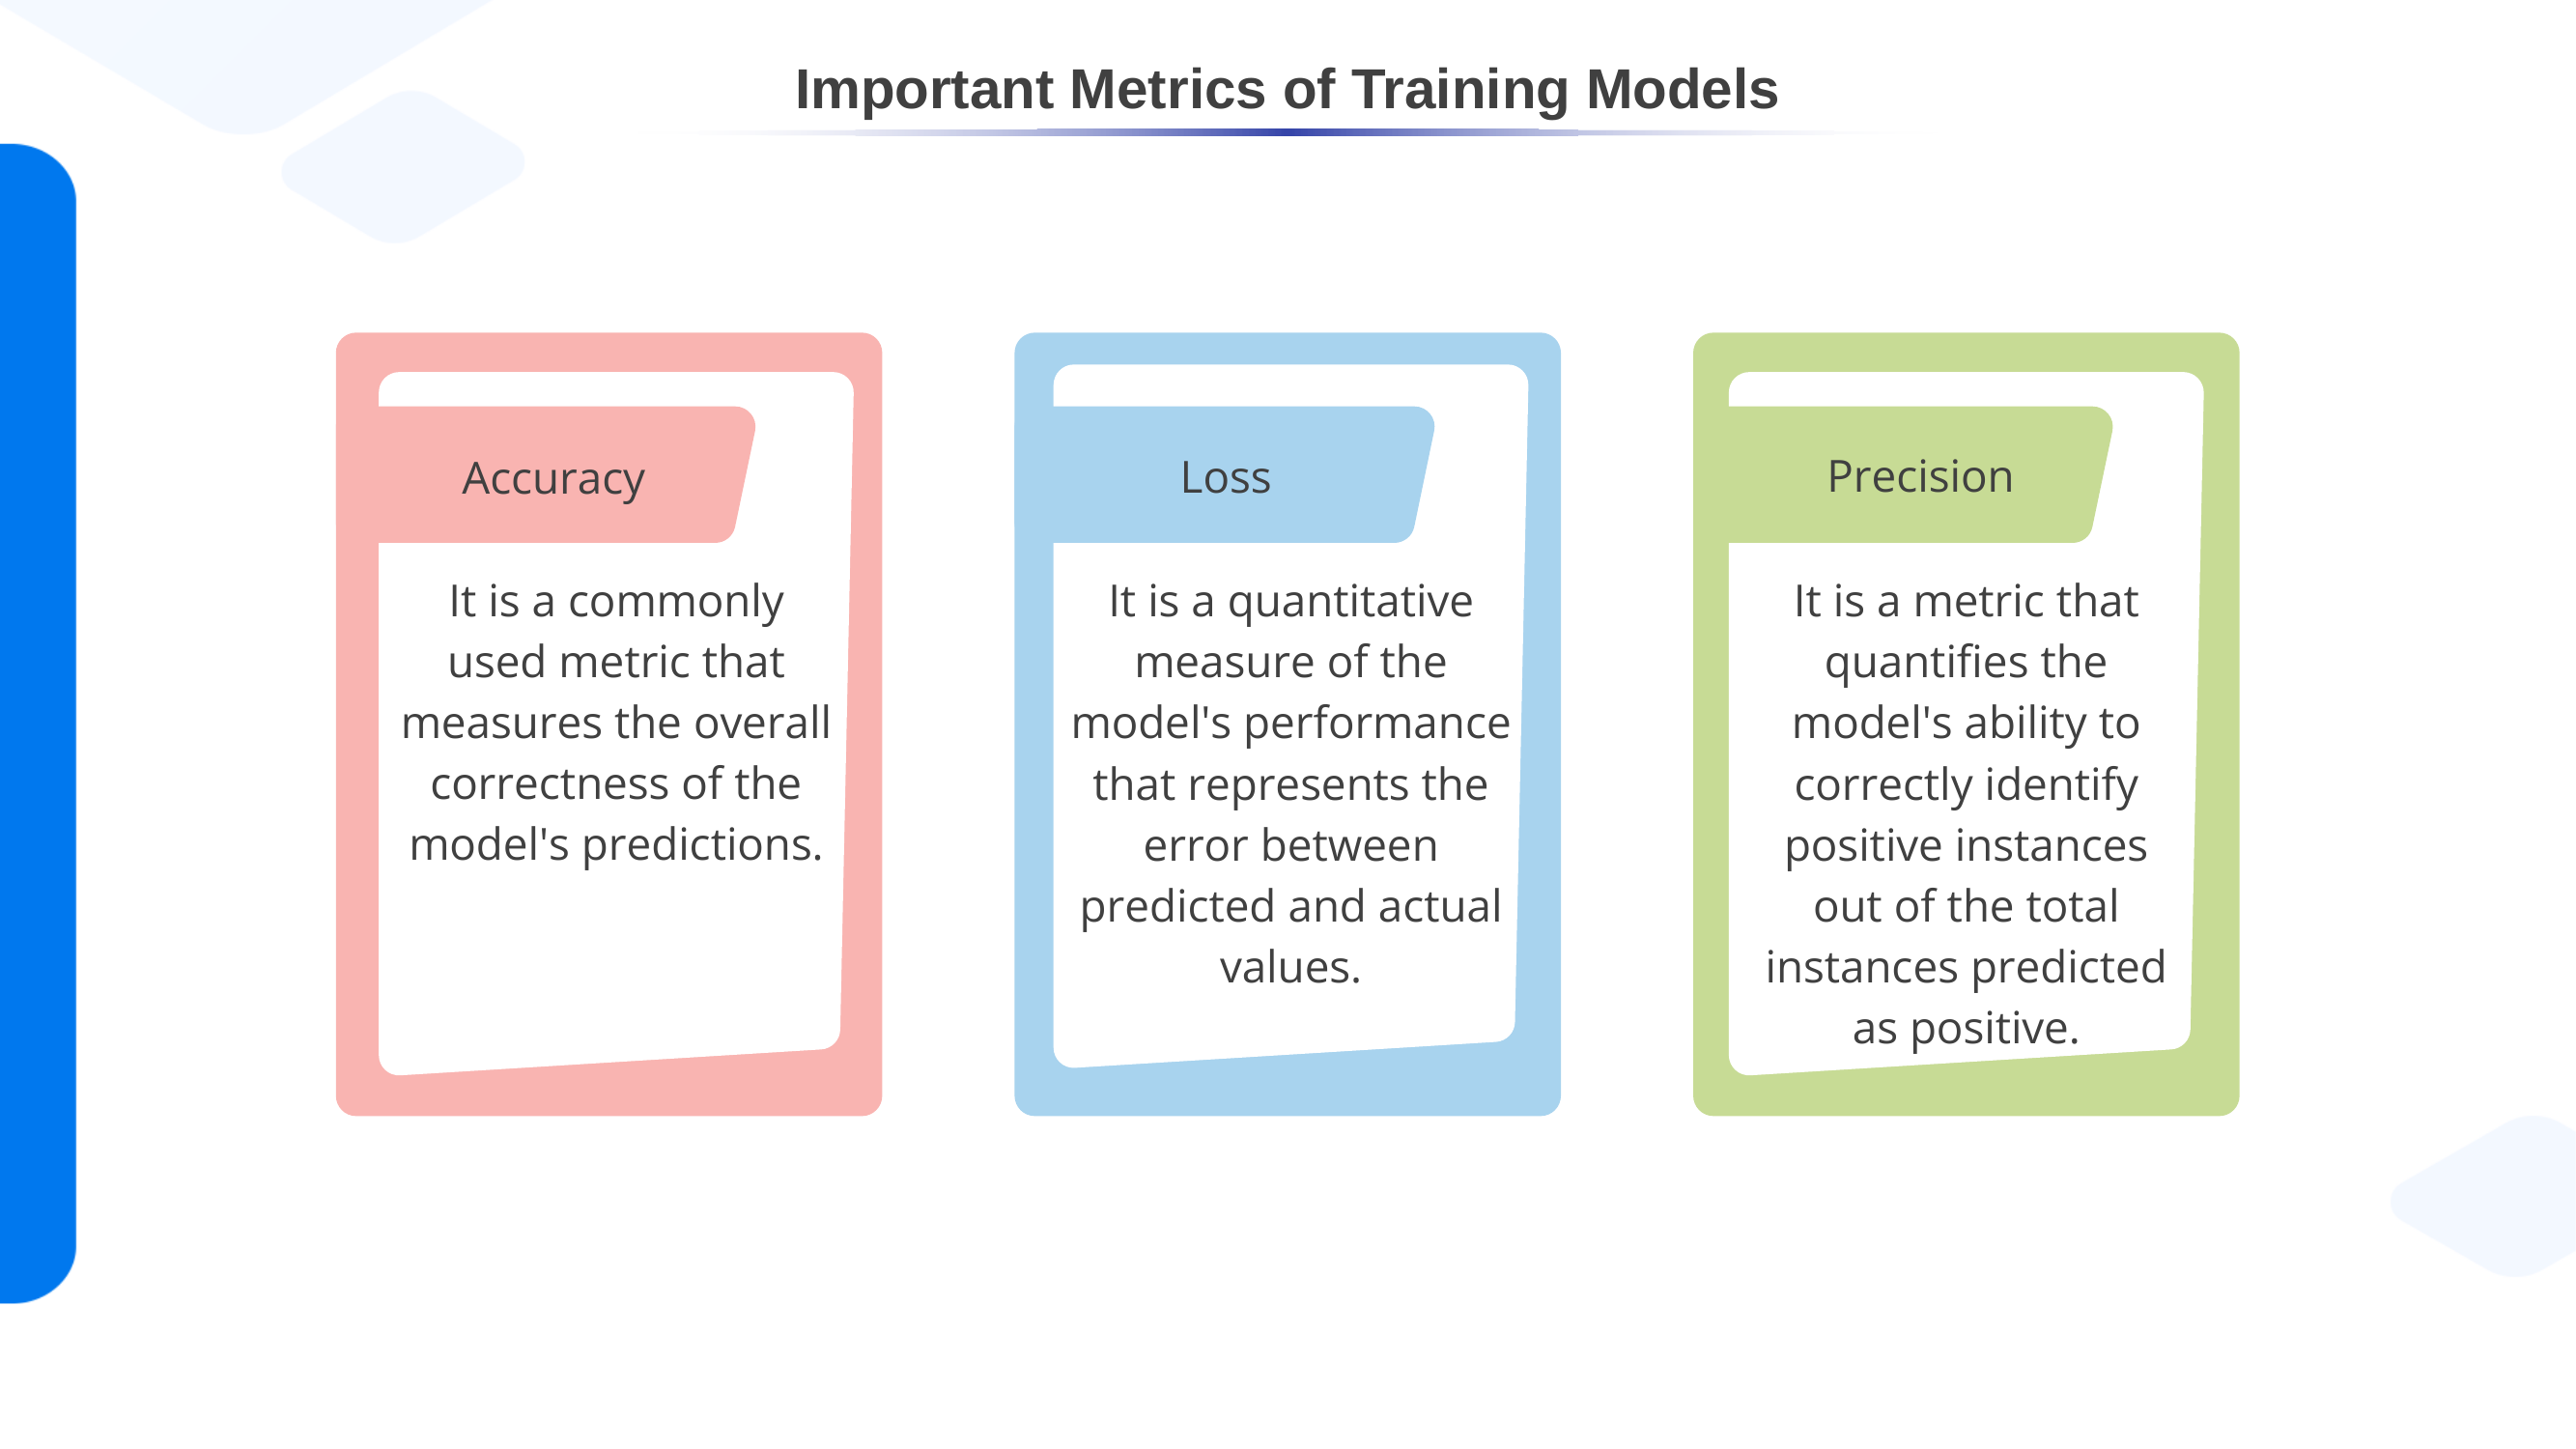

# Important Metrics of Training Models

Accuracy
It is a commonly used metric that measures the overall correctness of the model's predictions.

Precision
Loss
It is a quantitative measure of the model's performance that represents the error between predicted and actual values.
It is a metric that quantifies the model's ability to correctly identify positive instances out of the total instances predicted as positive.